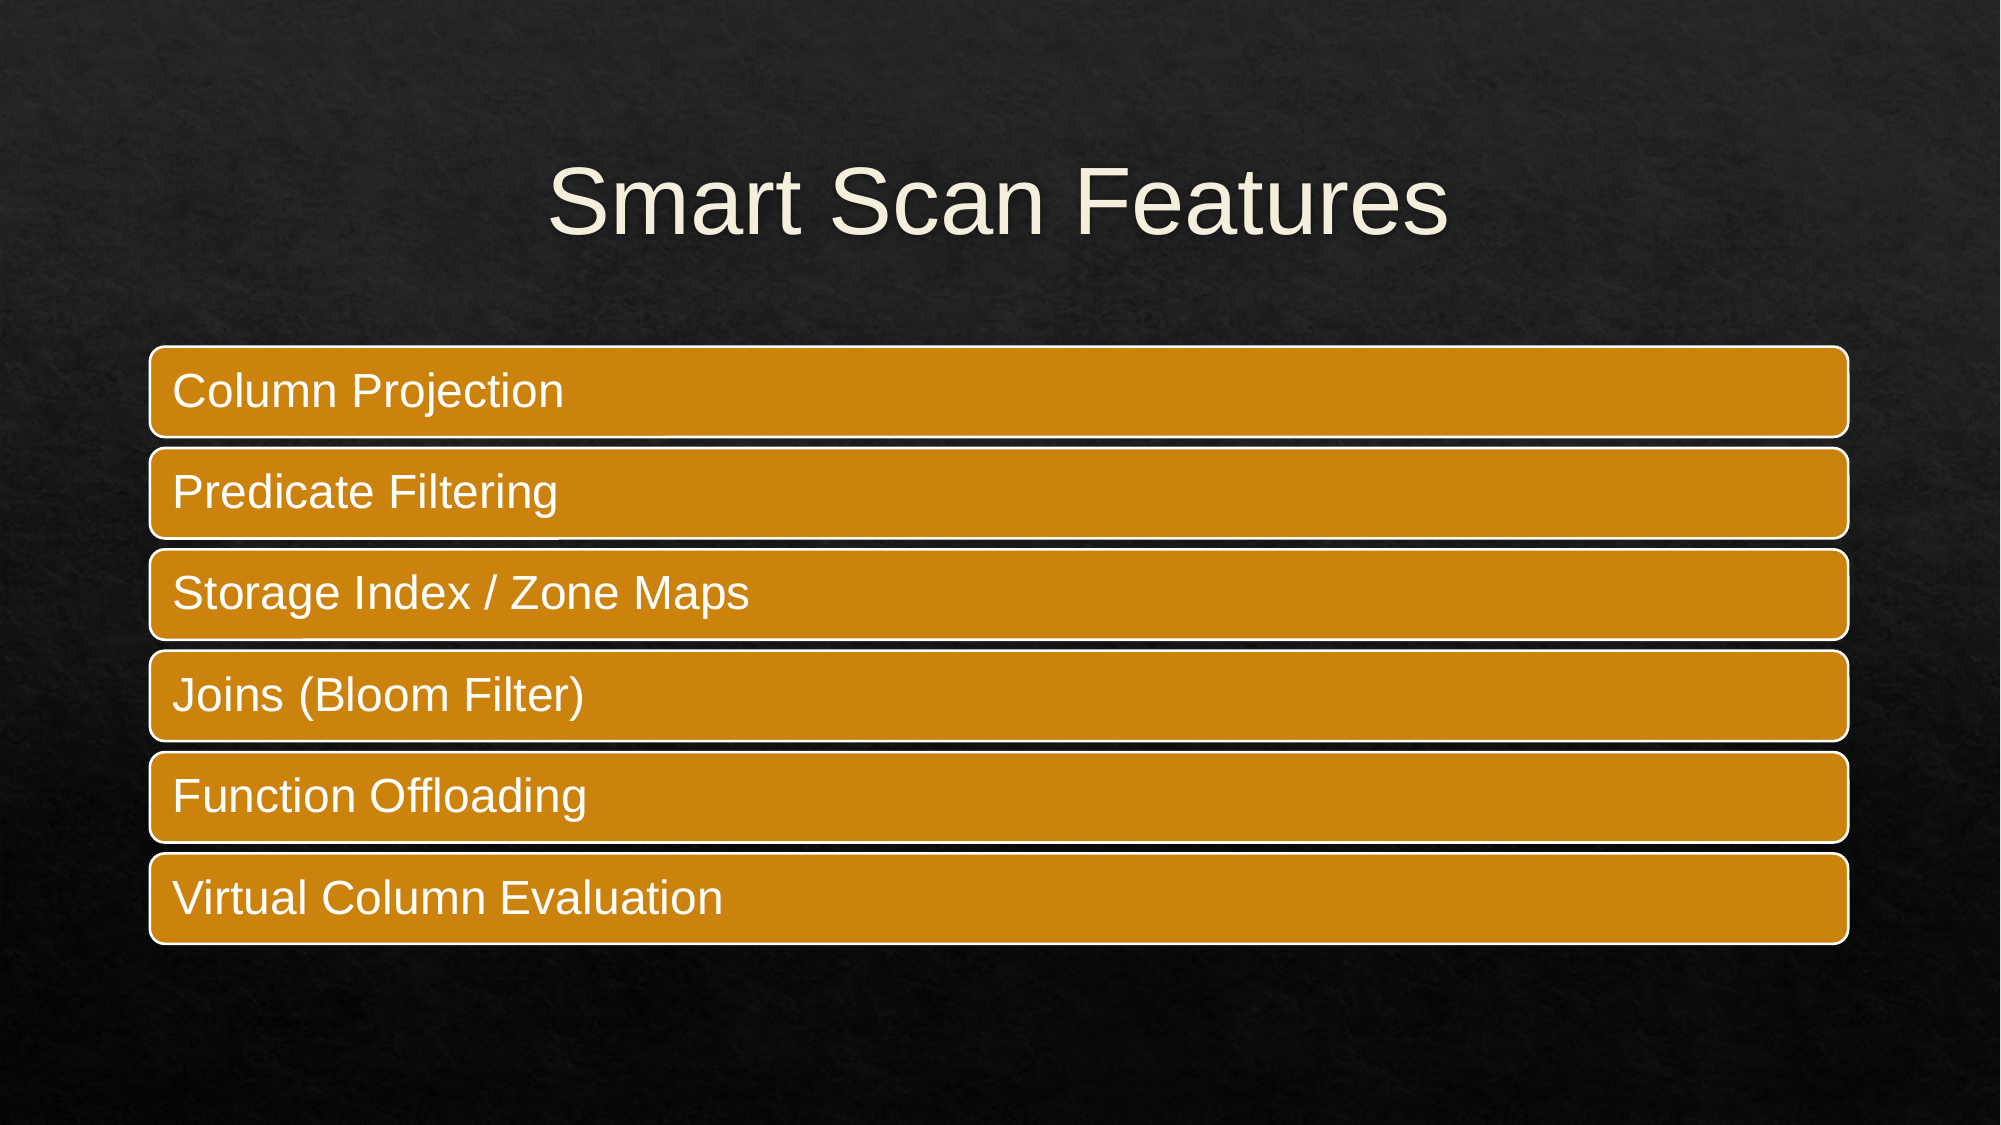

# Smart Scan Features
Column Projection
Predicate Filtering
Storage Index / Zone Maps
Joins (Bloom Filter)
Function Offloading
Virtual Column Evaluation